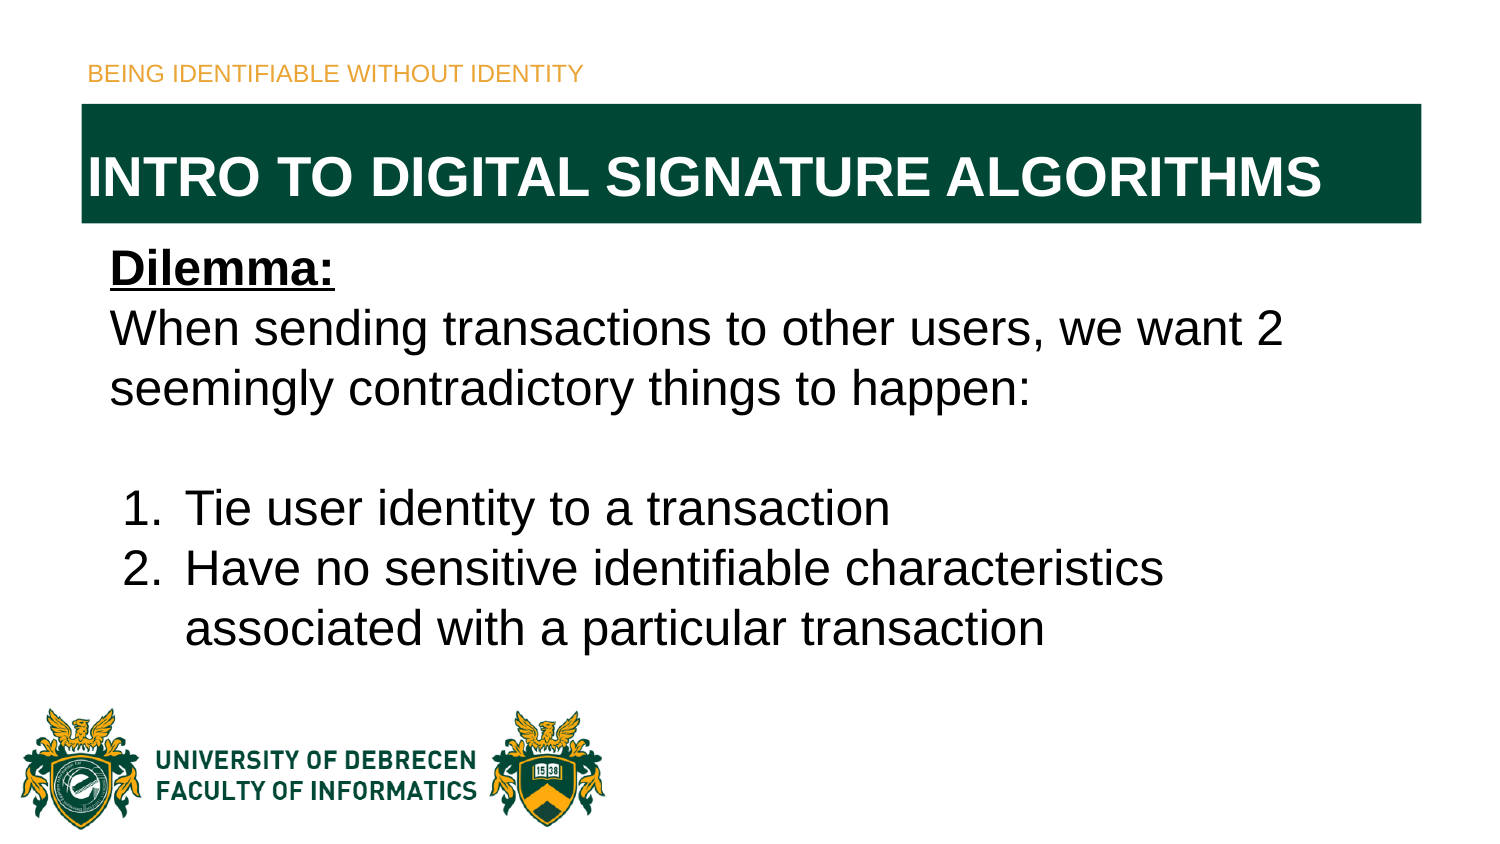

BEING IDENTIFIABLE WITHOUT IDENTITY
INTRO TO DIGITAL SIGNATURE ALGORITHMS
Dilemma:
When sending transactions to other users, we want 2 seemingly contradictory things to happen:

Tie user identity to a transaction
Have no sensitive identifiable characteristics associated with a particular transaction